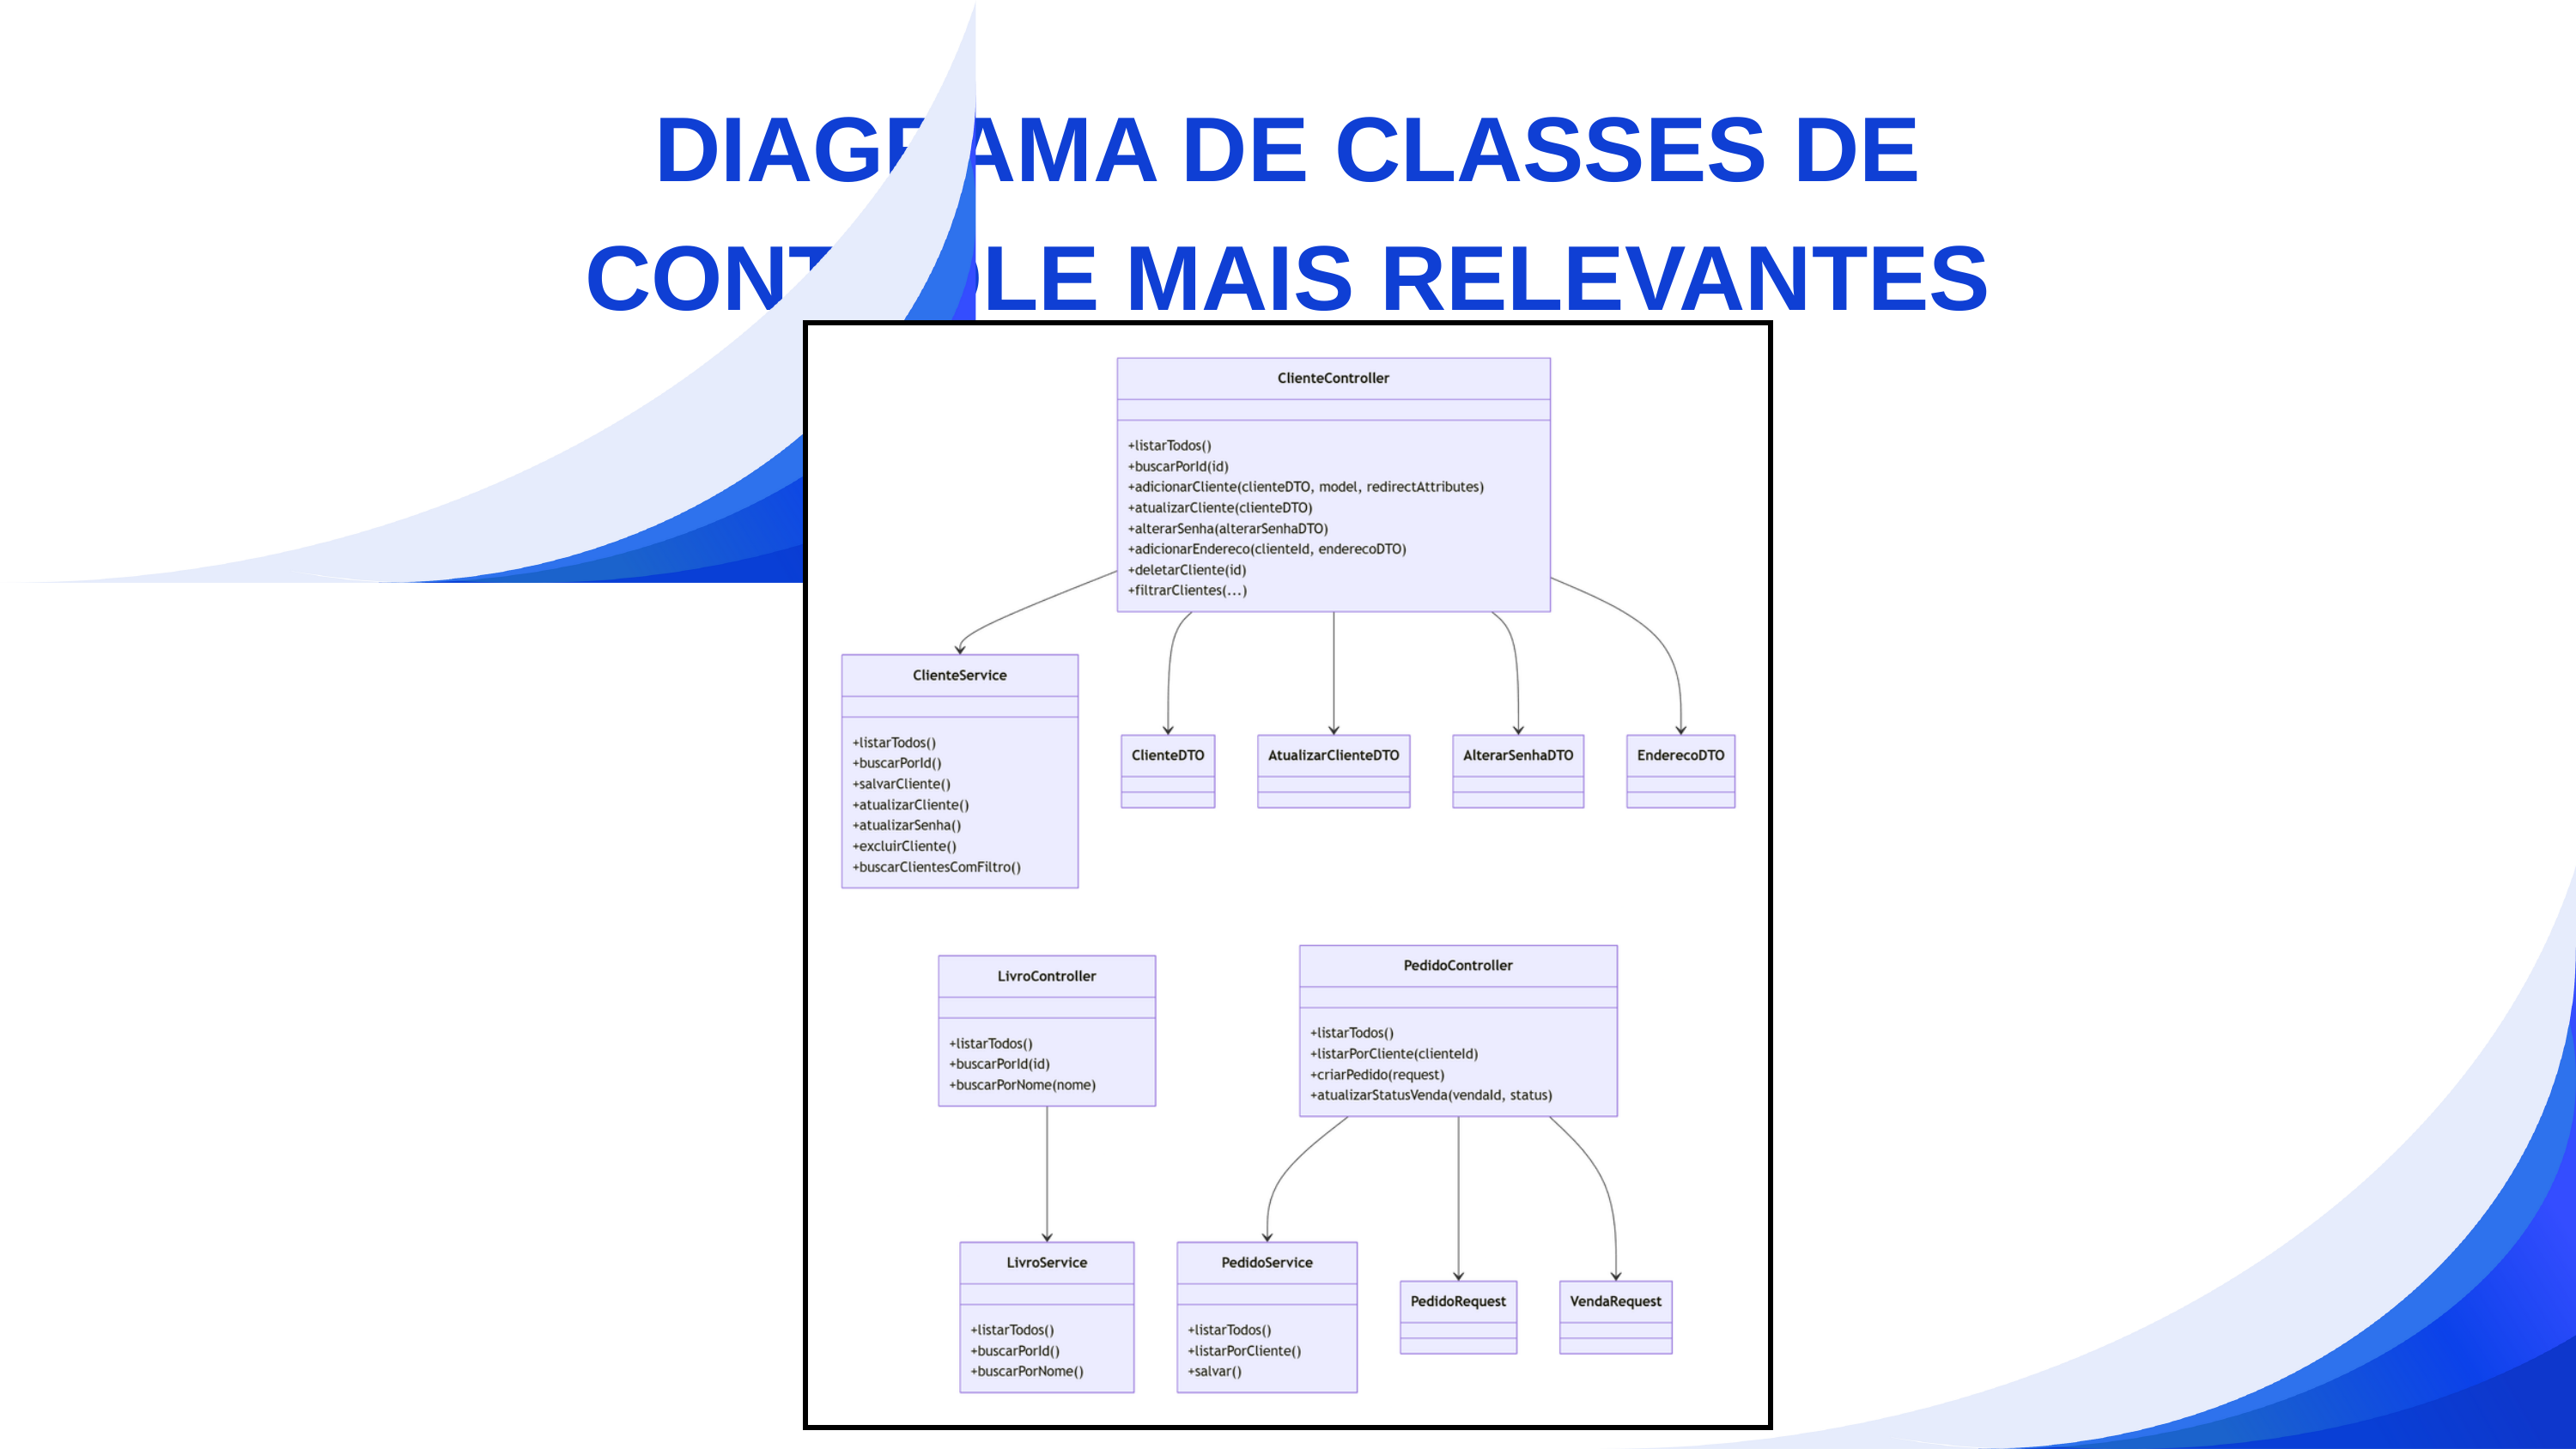

DIAGRAMA DE CLASSES DE CONTROLE MAIS RELEVANTES